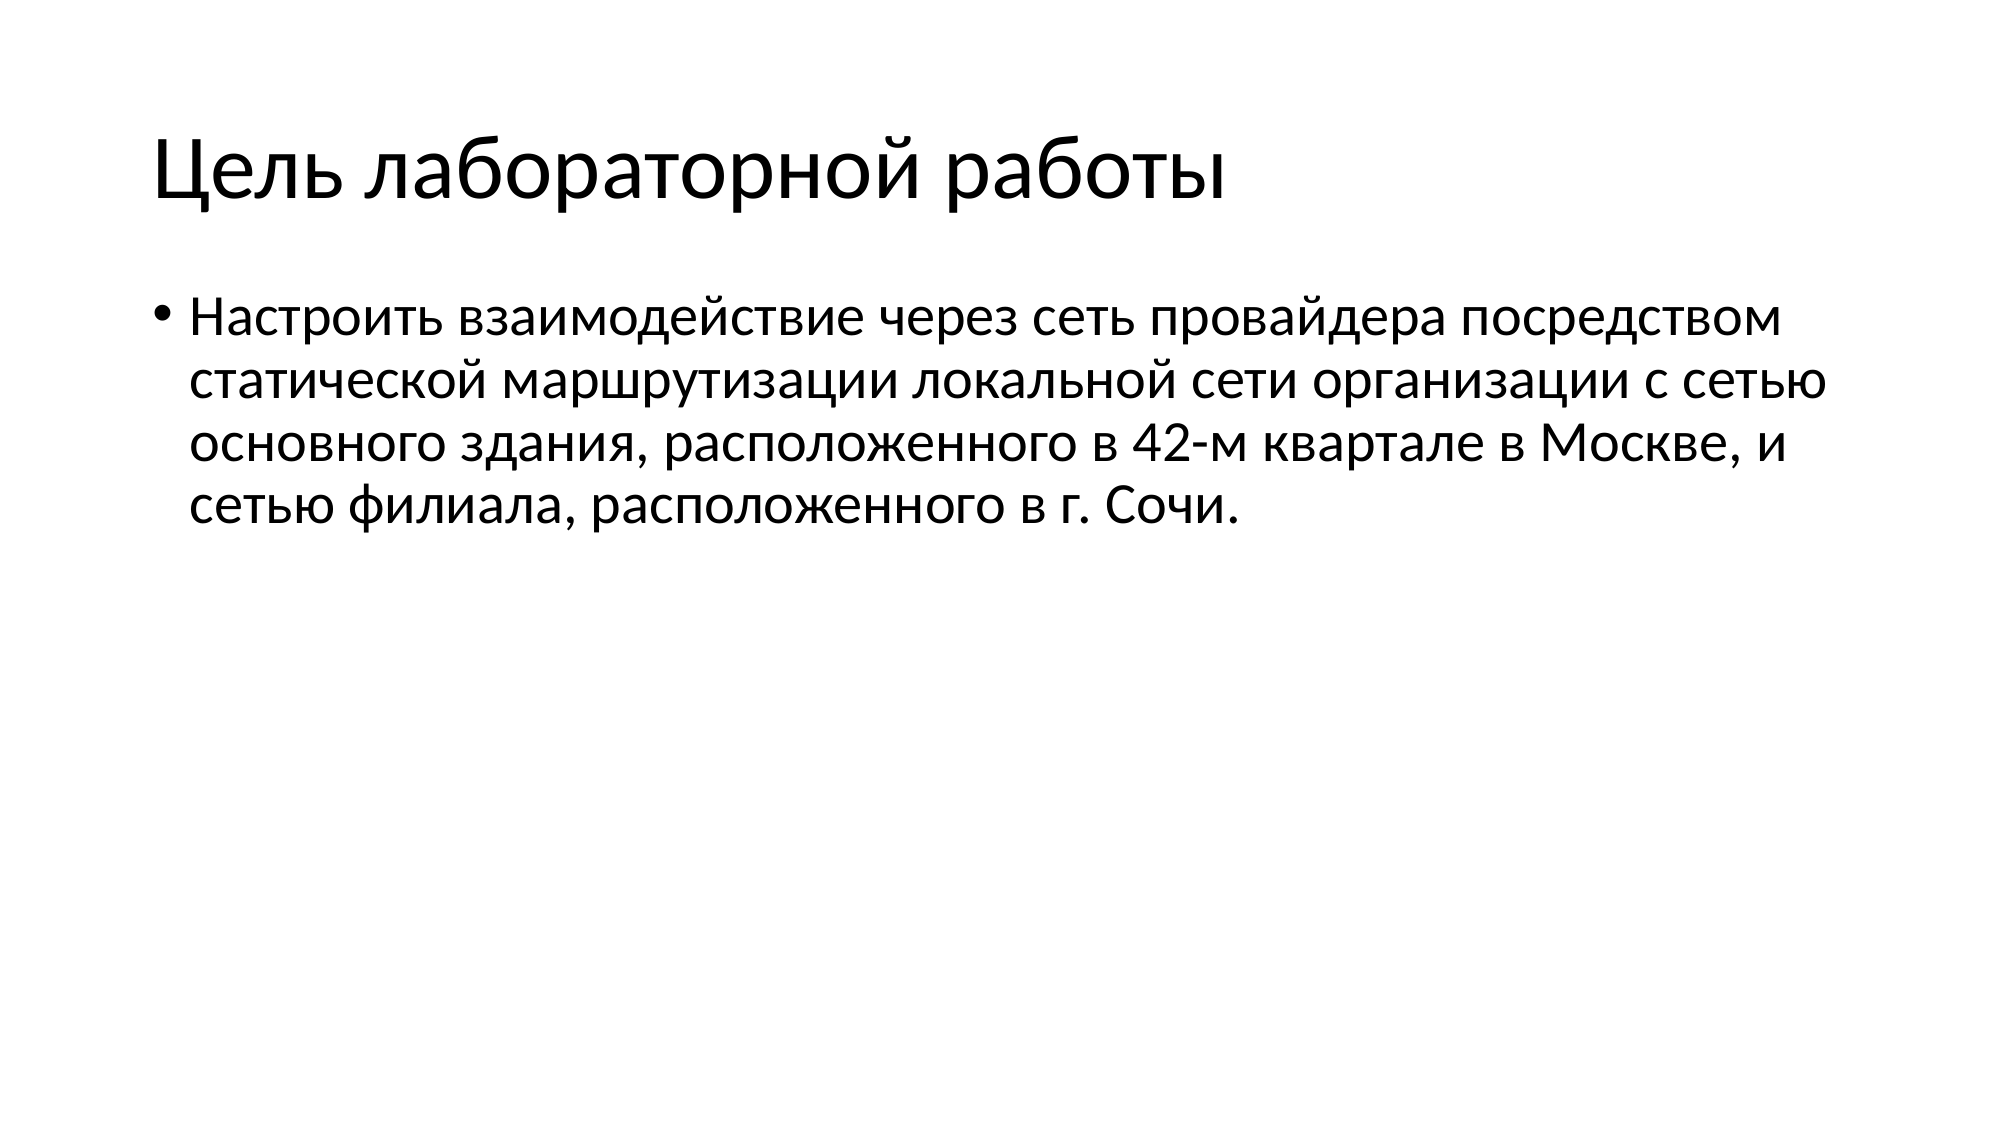

# Цель лабораторной работы
Настроить взаимодействие через сеть провайдера посредством статической маршрутизации локальной сети организации с сетью основного здания, расположенного в 42-м квартале в Москве, и сетью филиала, расположенного в г. Сочи.